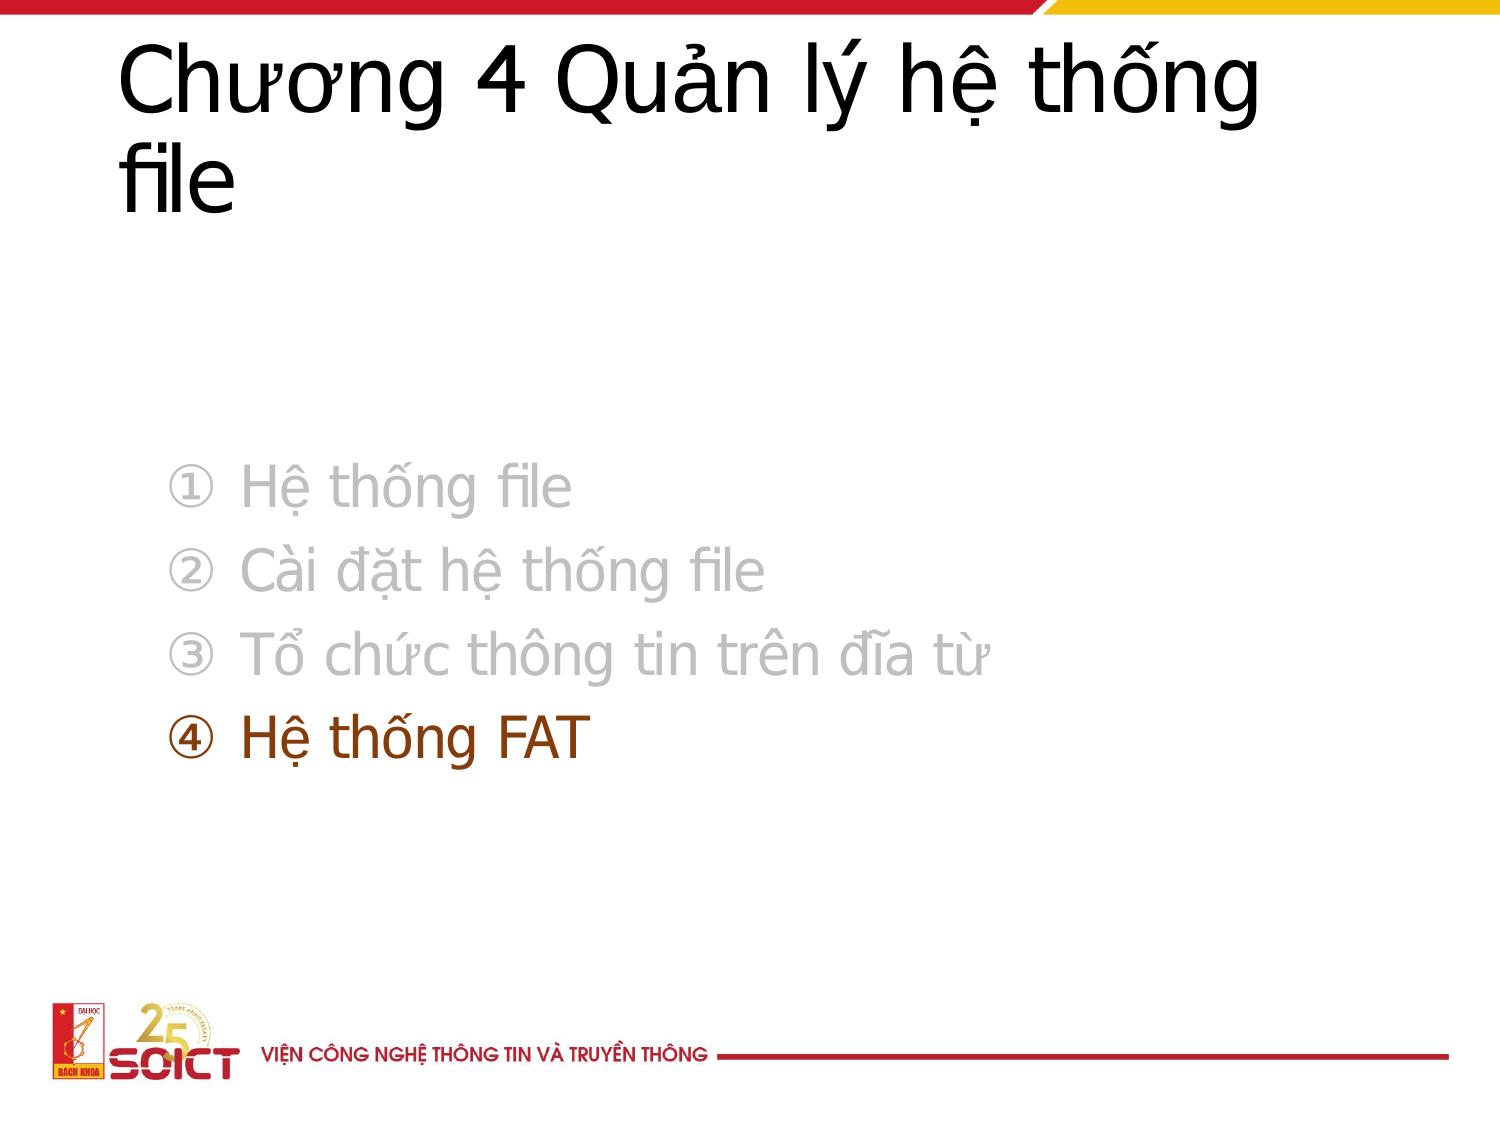

# Chương 4 Quản lý hệ thống file
Hệ thống file
Cài đặt hệ thống file
Tổ chức thông tin trên đĩa từ
Hệ thống FAT